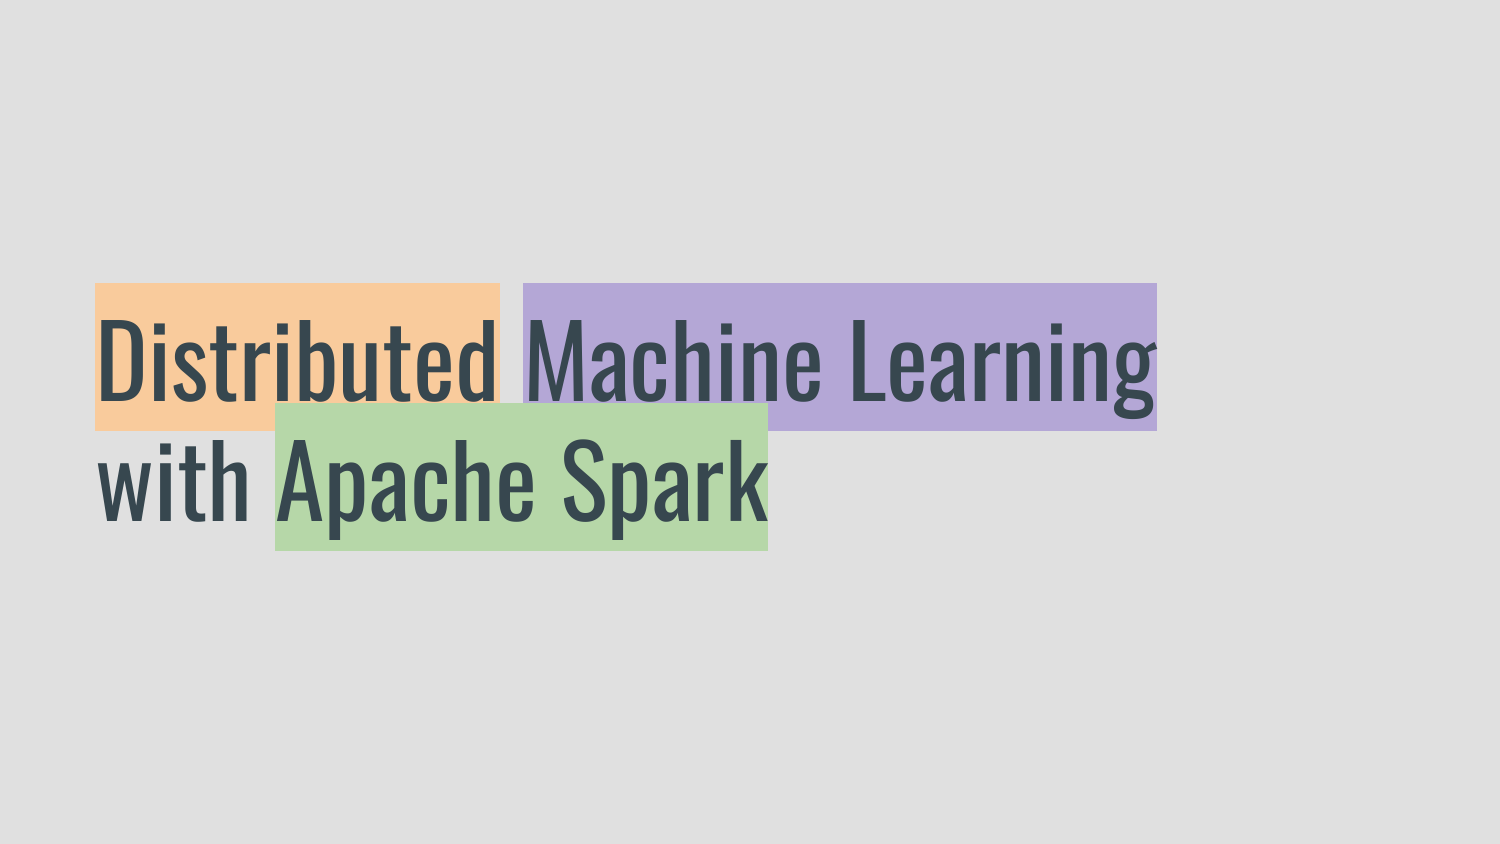

# Distributed Machine Learning with Apache Spark